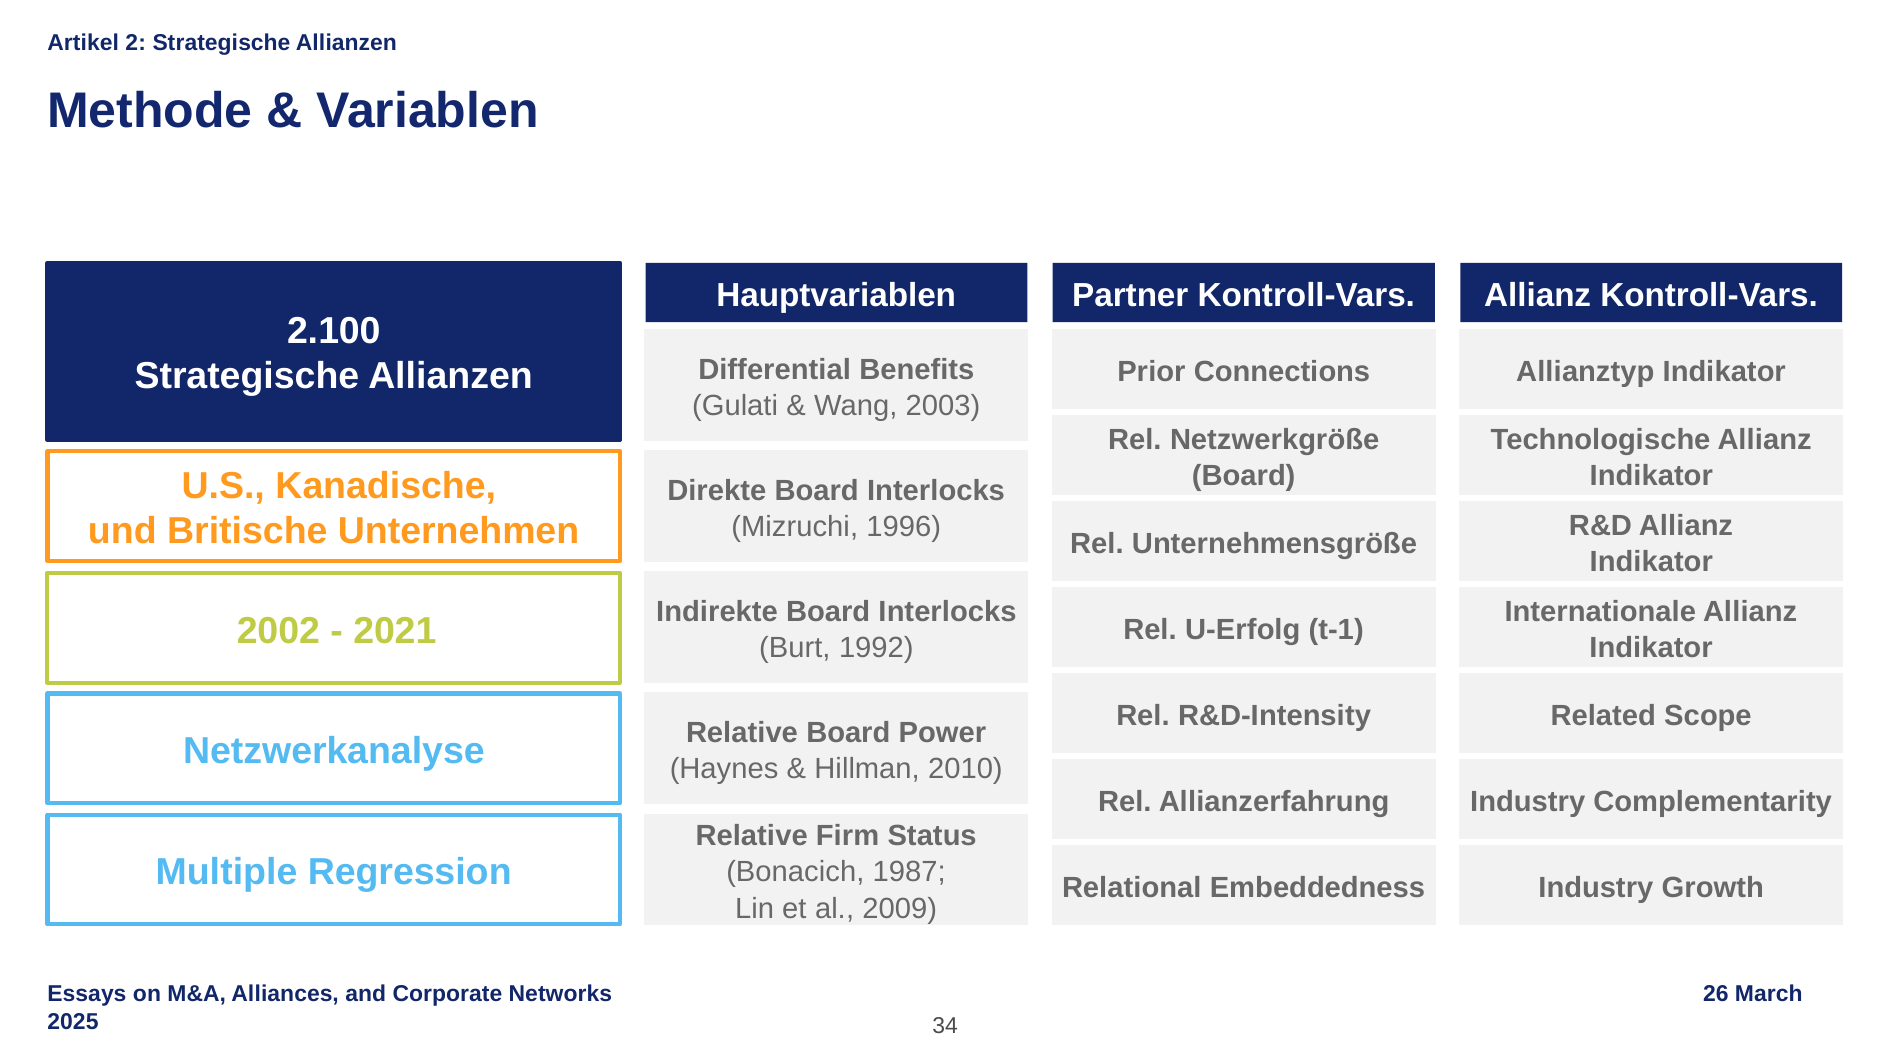

Artikel 2: Strategische Allianzen
Methode & Variablen
2.100
Strategische Allianzen
Hauptvariablen
Partner Kontroll-Vars.
Allianz Kontroll-Vars.
Allianztyp Indikator
Differential Benefits
(Gulati & Wang, 2003)
Prior Connections
Technologische Allianz Indikator
Rel. Netzwerkgröße (Board)
 U.S., Kanadische,
und Britische Unternehmen
Direkte Board Interlocks
(Mizruchi, 1996)
R&D Allianz
Indikator
Rel. Unternehmensgröße
Indirekte Board Interlocks
(Burt, 1992)
2002 - 2021
Internationale Allianz Indikator
Rel. U-Erfolg (t-1)
Related Scope
Rel. R&D-Intensity
Netzwerkanalyse
Relative Board Power
(Haynes & Hillman, 2010)
Industry Complementarity
Rel. Allianzerfahrung
Multiple Regression
Relative Firm Status
(Bonacich, 1987;
Lin et al., 2009)
Relational Embeddedness
Industry Growth